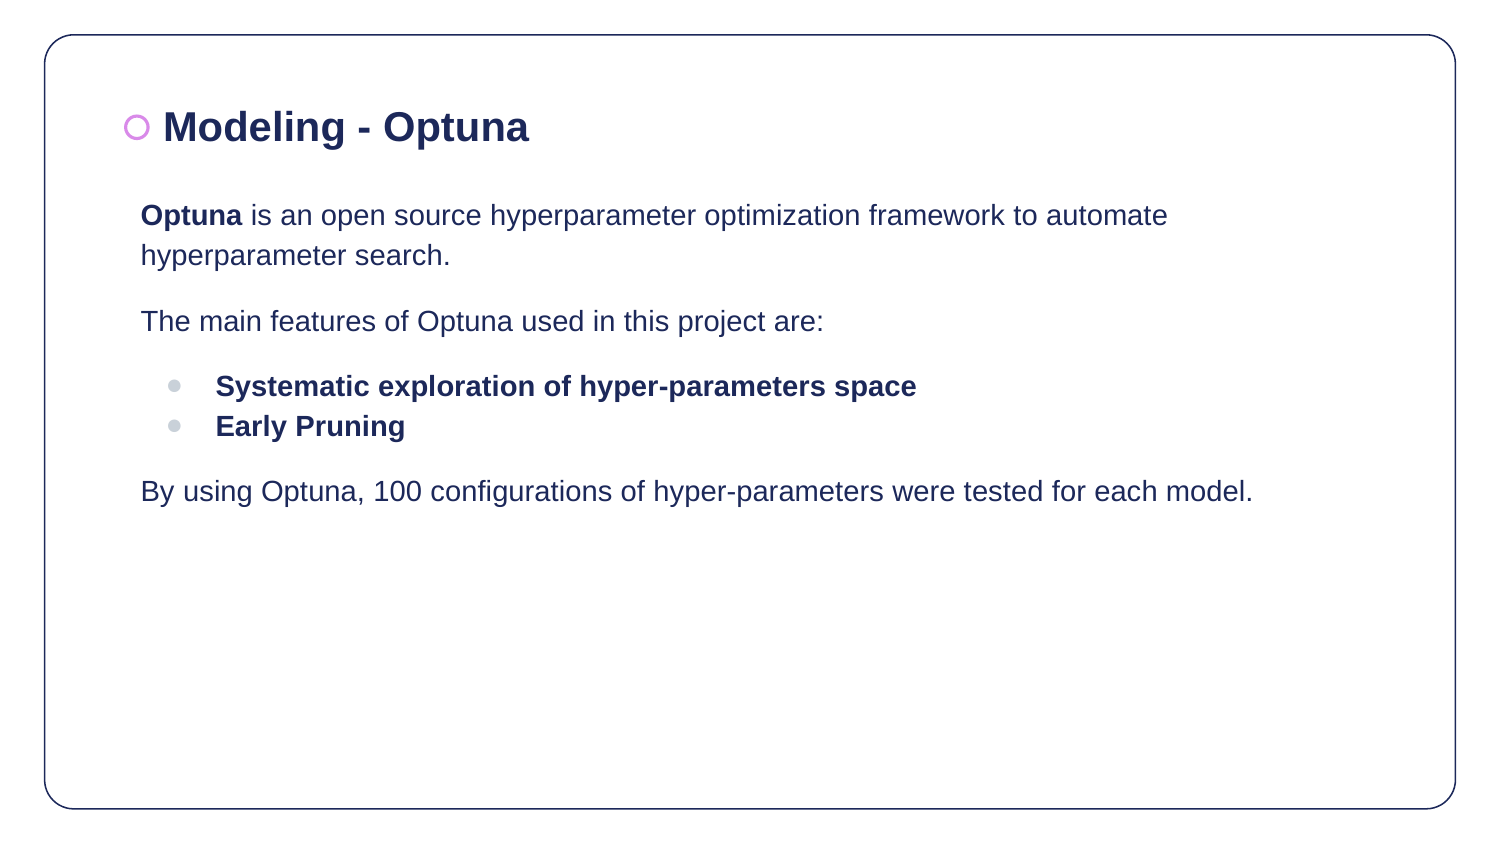

Modeling - Optuna

Optuna is an open source hyperparameter optimization framework to automate hyperparameter search.
The main features of Optuna used in this project are:
Systematic exploration of hyper-parameters space
Early Pruning
By using Optuna, 100 configurations of hyper-parameters were tested for each model.